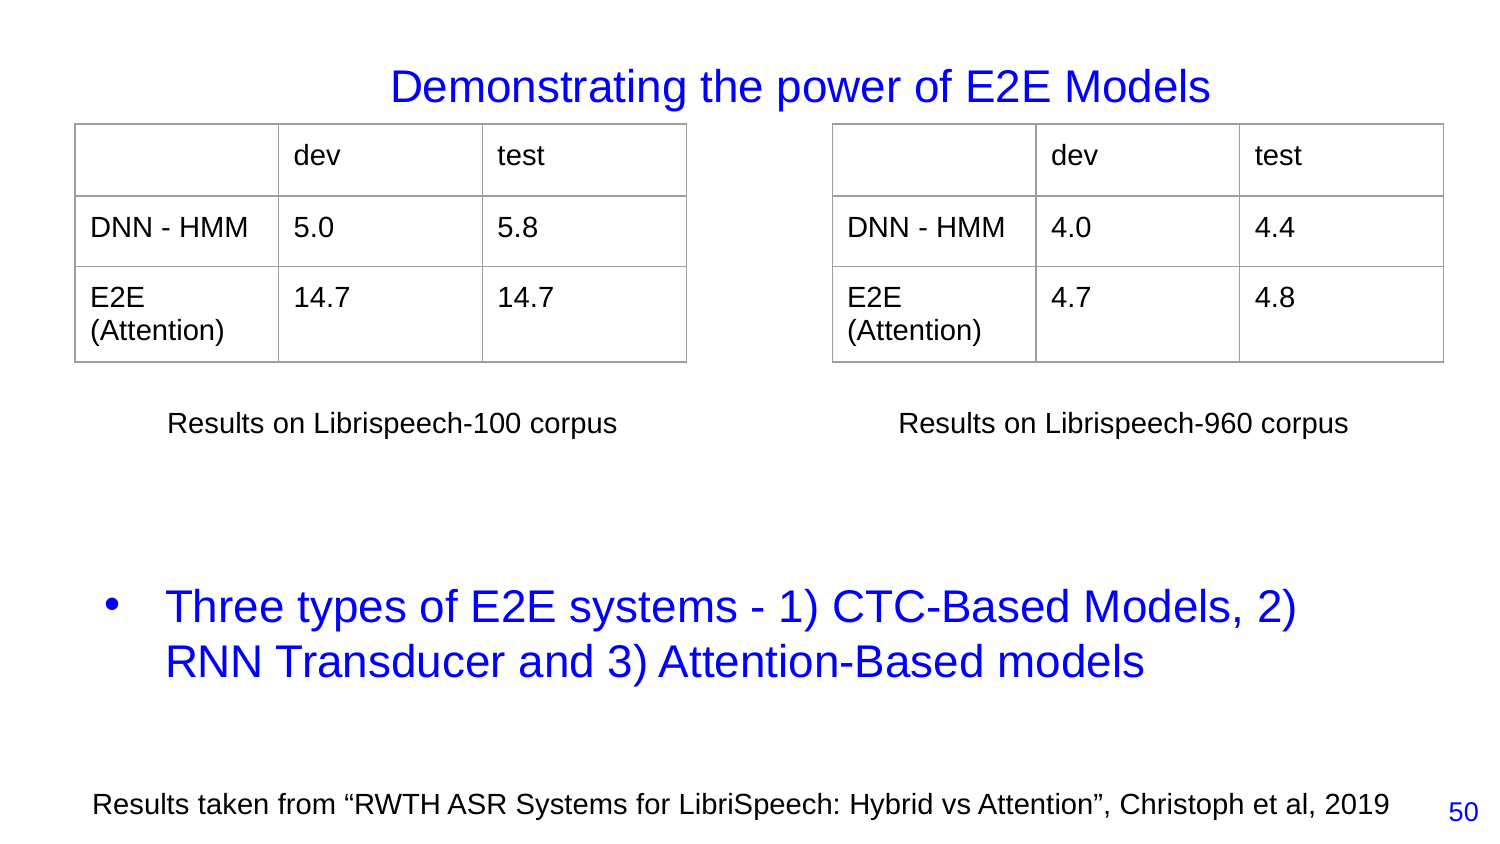

Demonstrating the power of E2E Models

Three types of E2E systems - 1) CTC-Based Models, 2) RNN Transducer and 3) Attention-Based models
|  | dev | test |
| --- | --- | --- |
| DNN - HMM | 5.0 | 5.8 |
| E2E (Attention) | 14.7 | 14.7 |
|  | dev | test |
| --- | --- | --- |
| DNN - HMM | 4.0 | 4.4 |
| E2E (Attention) | 4.7 | 4.8 |
Results on Librispeech-100 corpus
Results on Librispeech-960 corpus
Results taken from “RWTH ASR Systems for LibriSpeech: Hybrid vs Attention”, Christoph et al, 2019

50